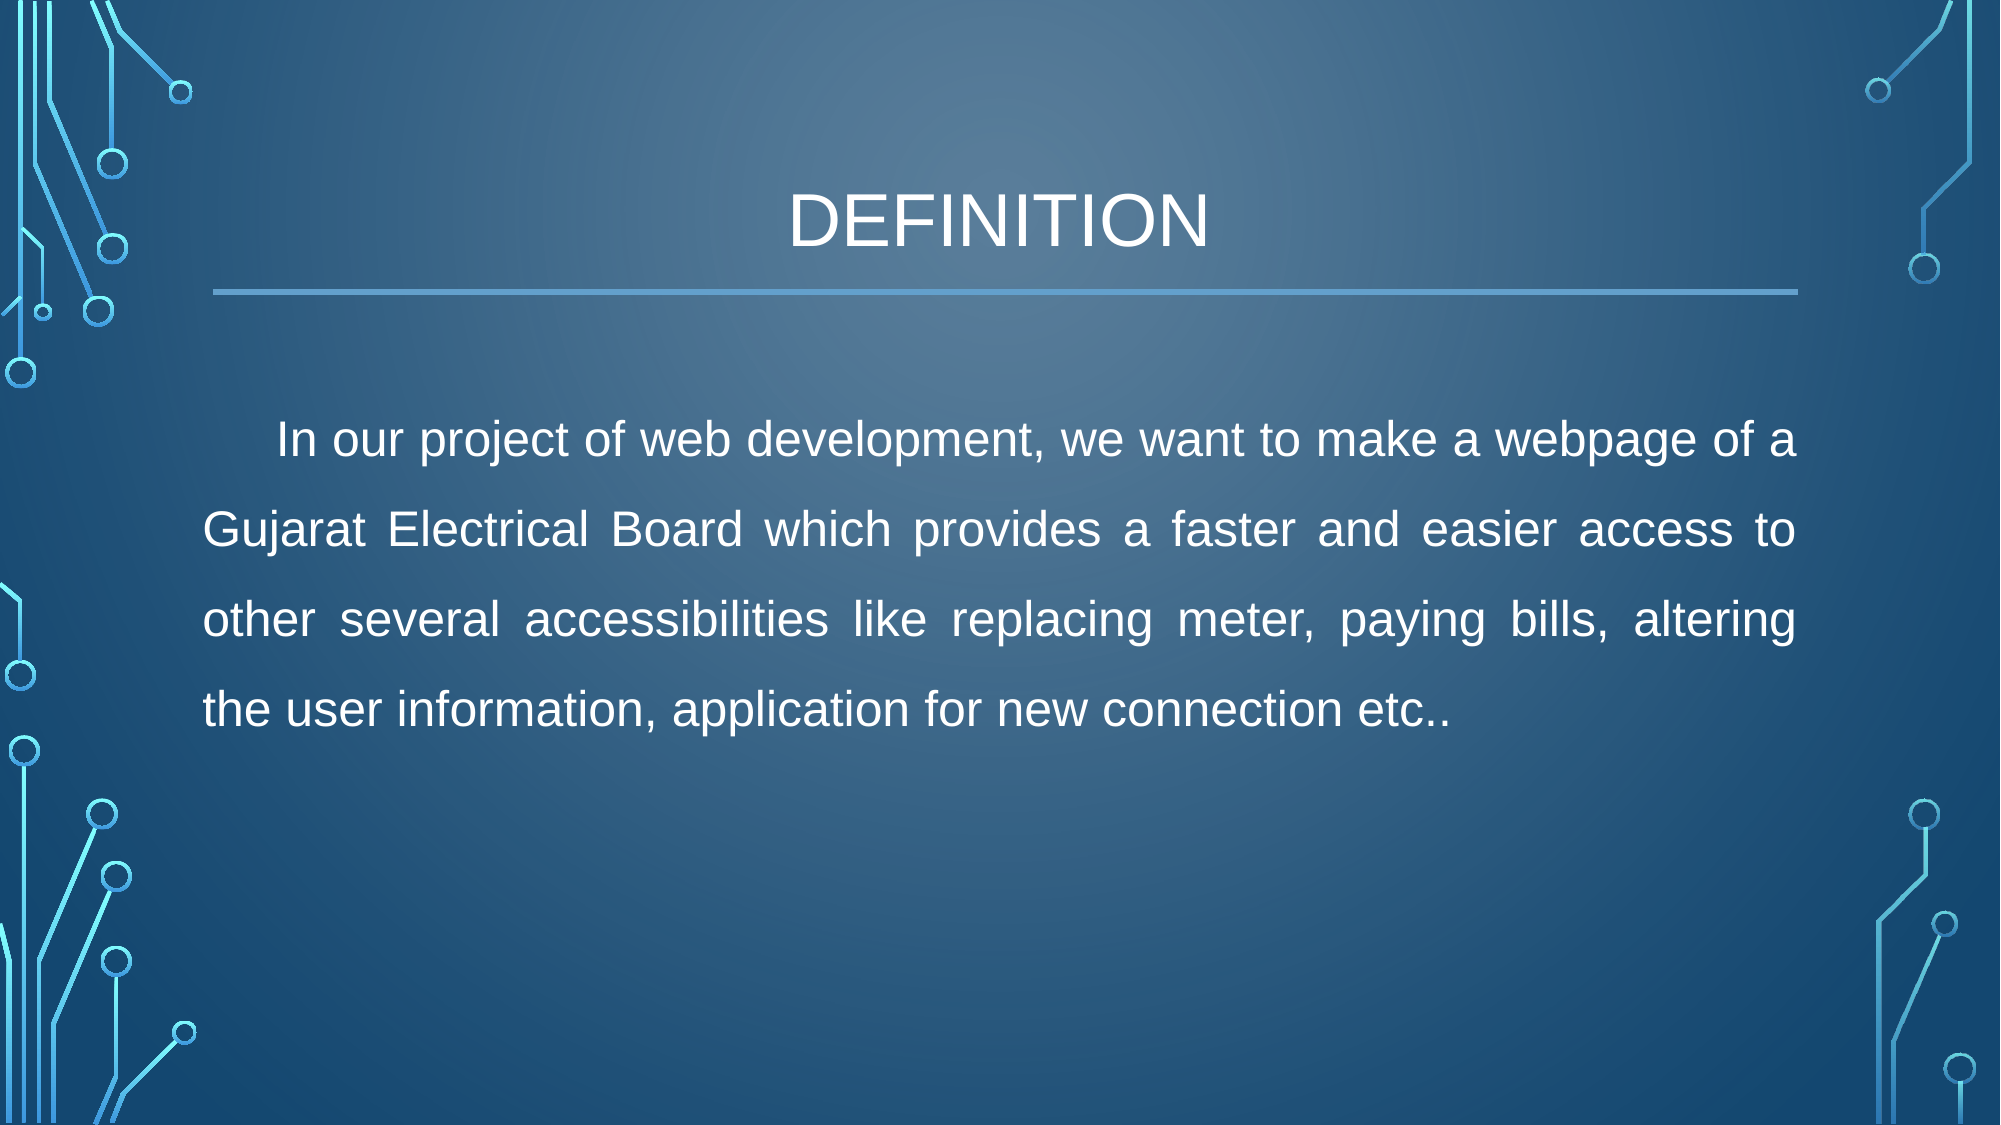

# Definition
     In our project of web development, we want to make a webpage of a Gujarat Electrical Board which provides a faster and easier access to other several accessibilities like replacing meter, paying bills, altering the user information, application for new connection etc..